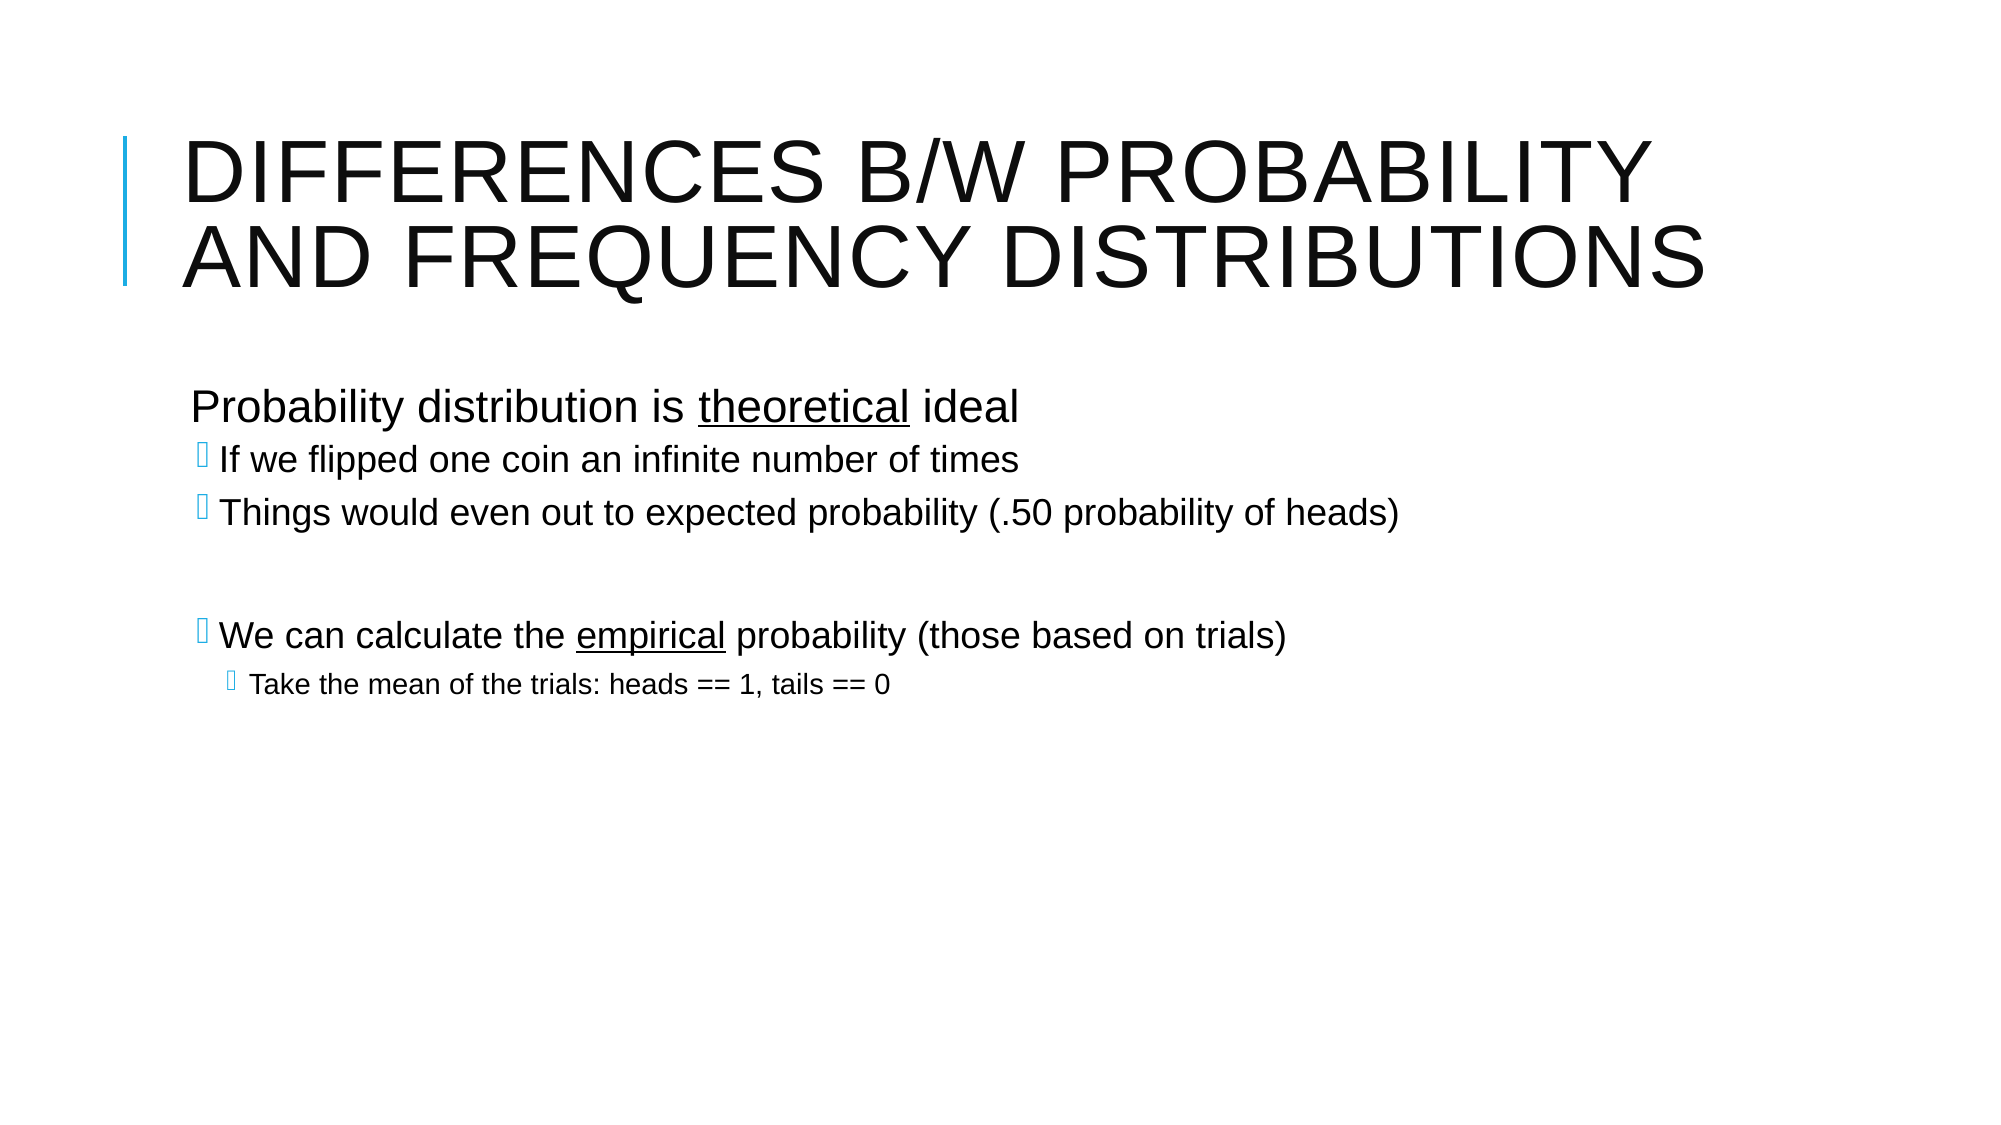

# Differences b/w Probability and Frequency Distributions
Probability distribution is theoretical ideal
If we flipped one coin an infinite number of times
Things would even out to expected probability (.50 probability of heads)

We can calculate the empirical probability (those based on trials)
Take the mean of the trials: heads == 1, tails == 0